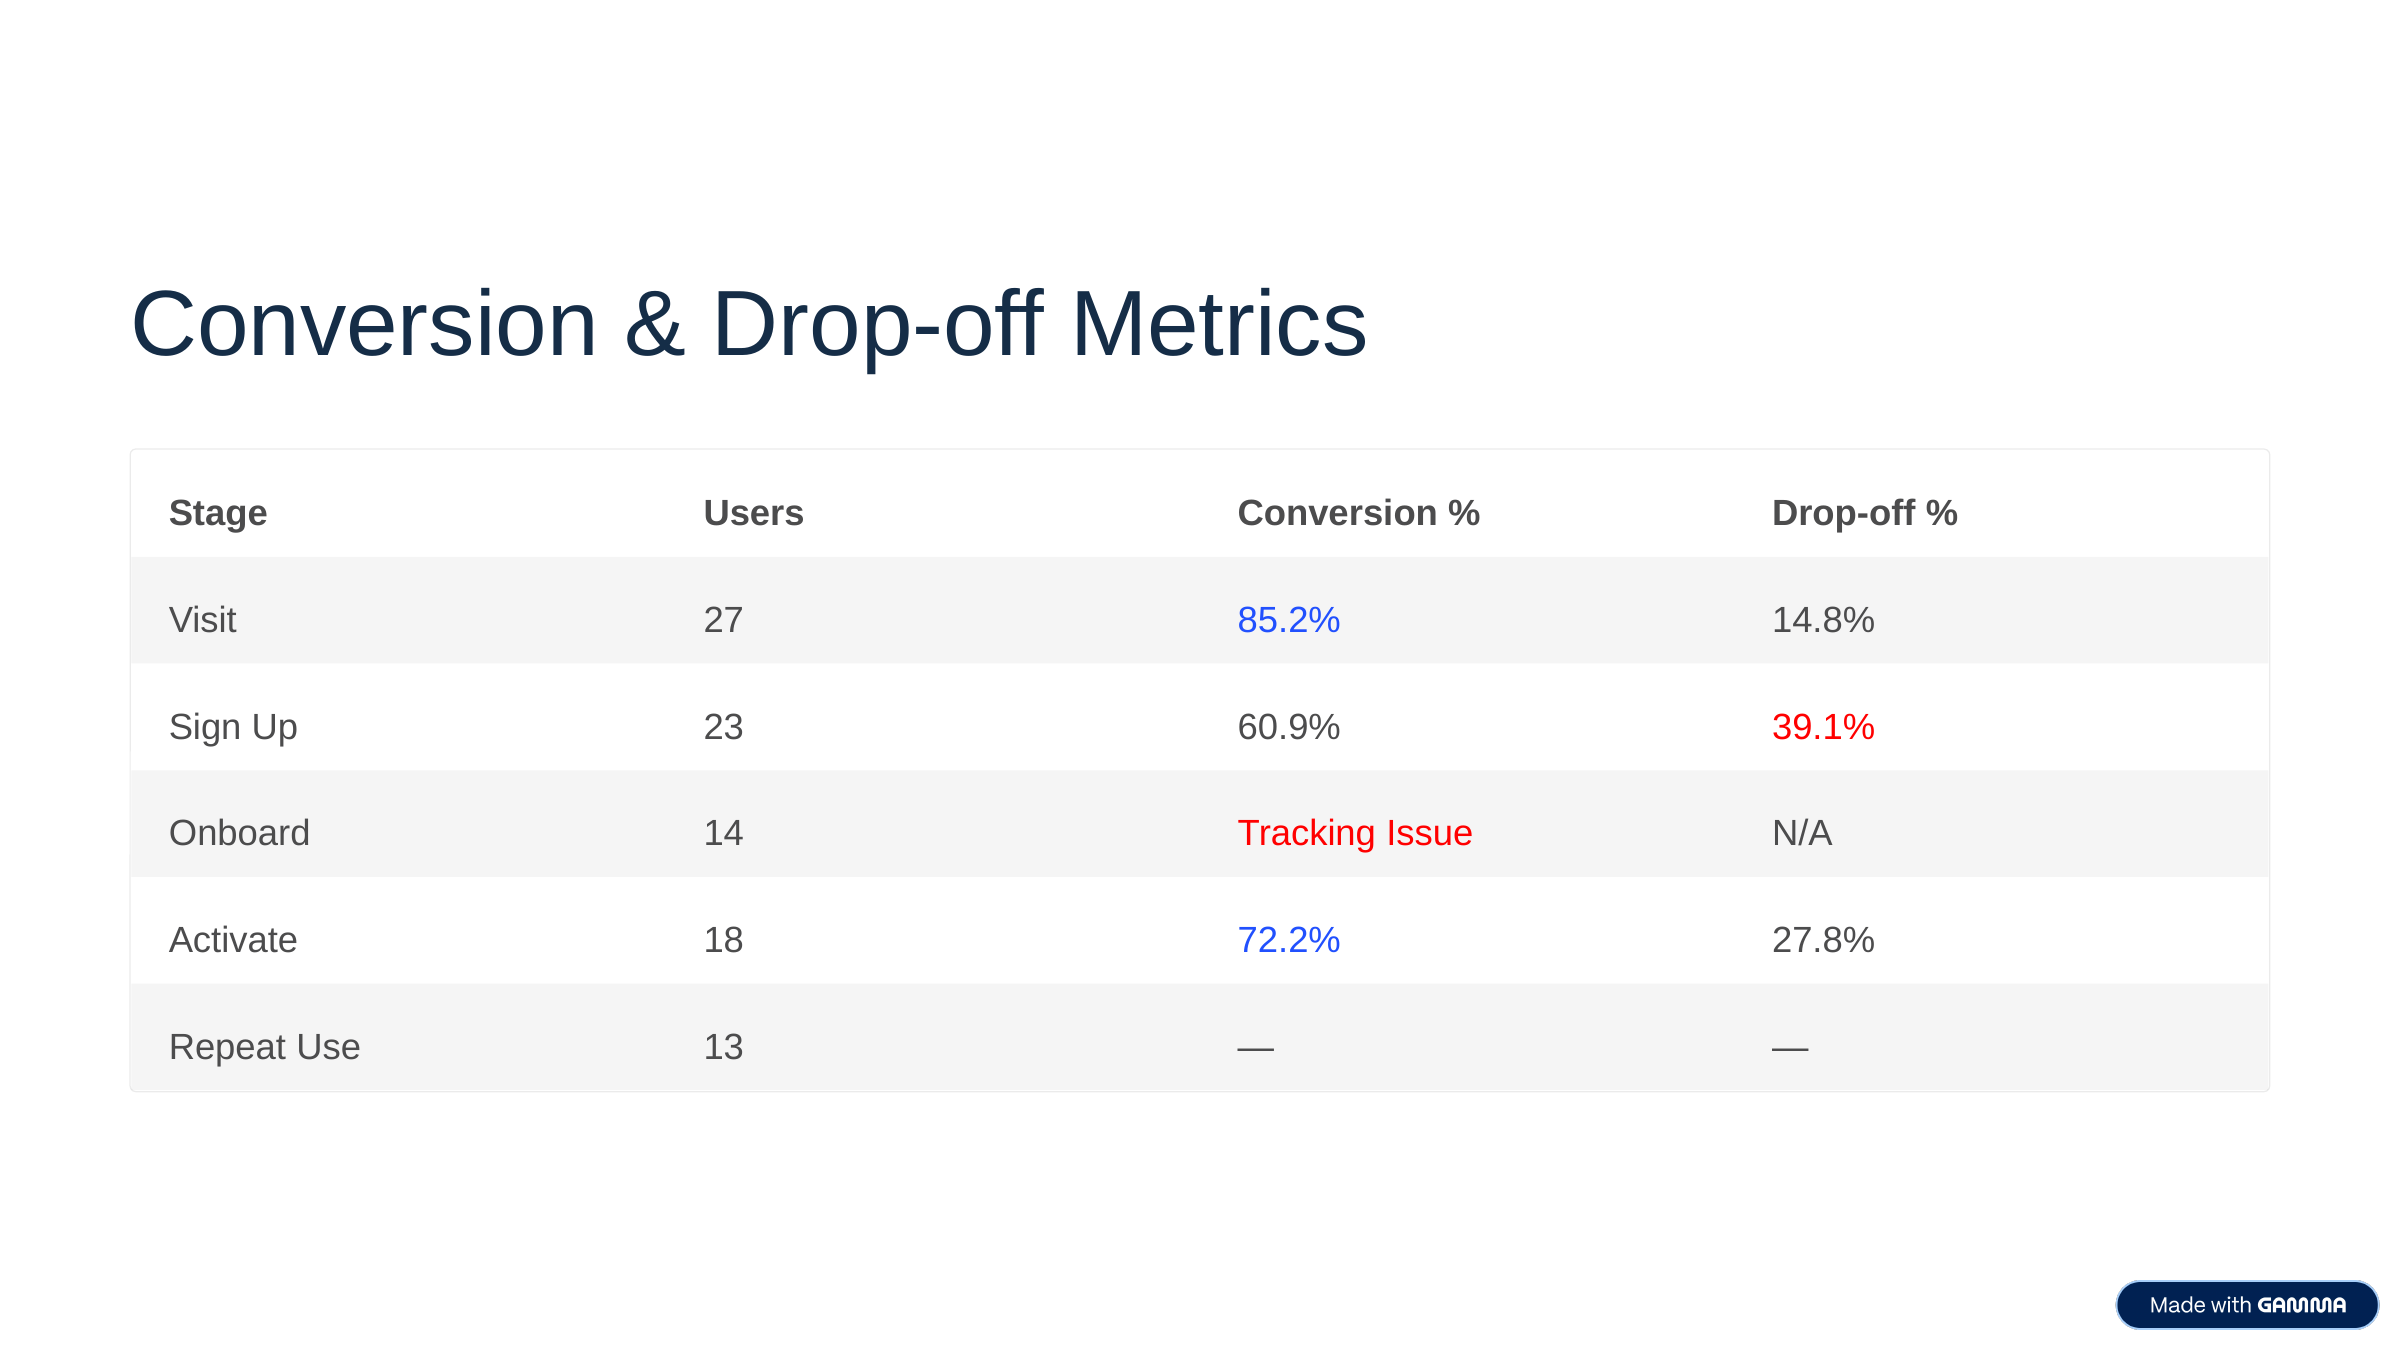

Conversion & Drop-off Metrics

Stage
Users
Conversion %
Drop-off %

Visit
27
85.2%
14.8%

Sign Up
23
60.9%
39.1%

Onboard
14
Tracking Issue
N/A

Activate
18
72.2%
27.8%

Repeat Use
13
—
—